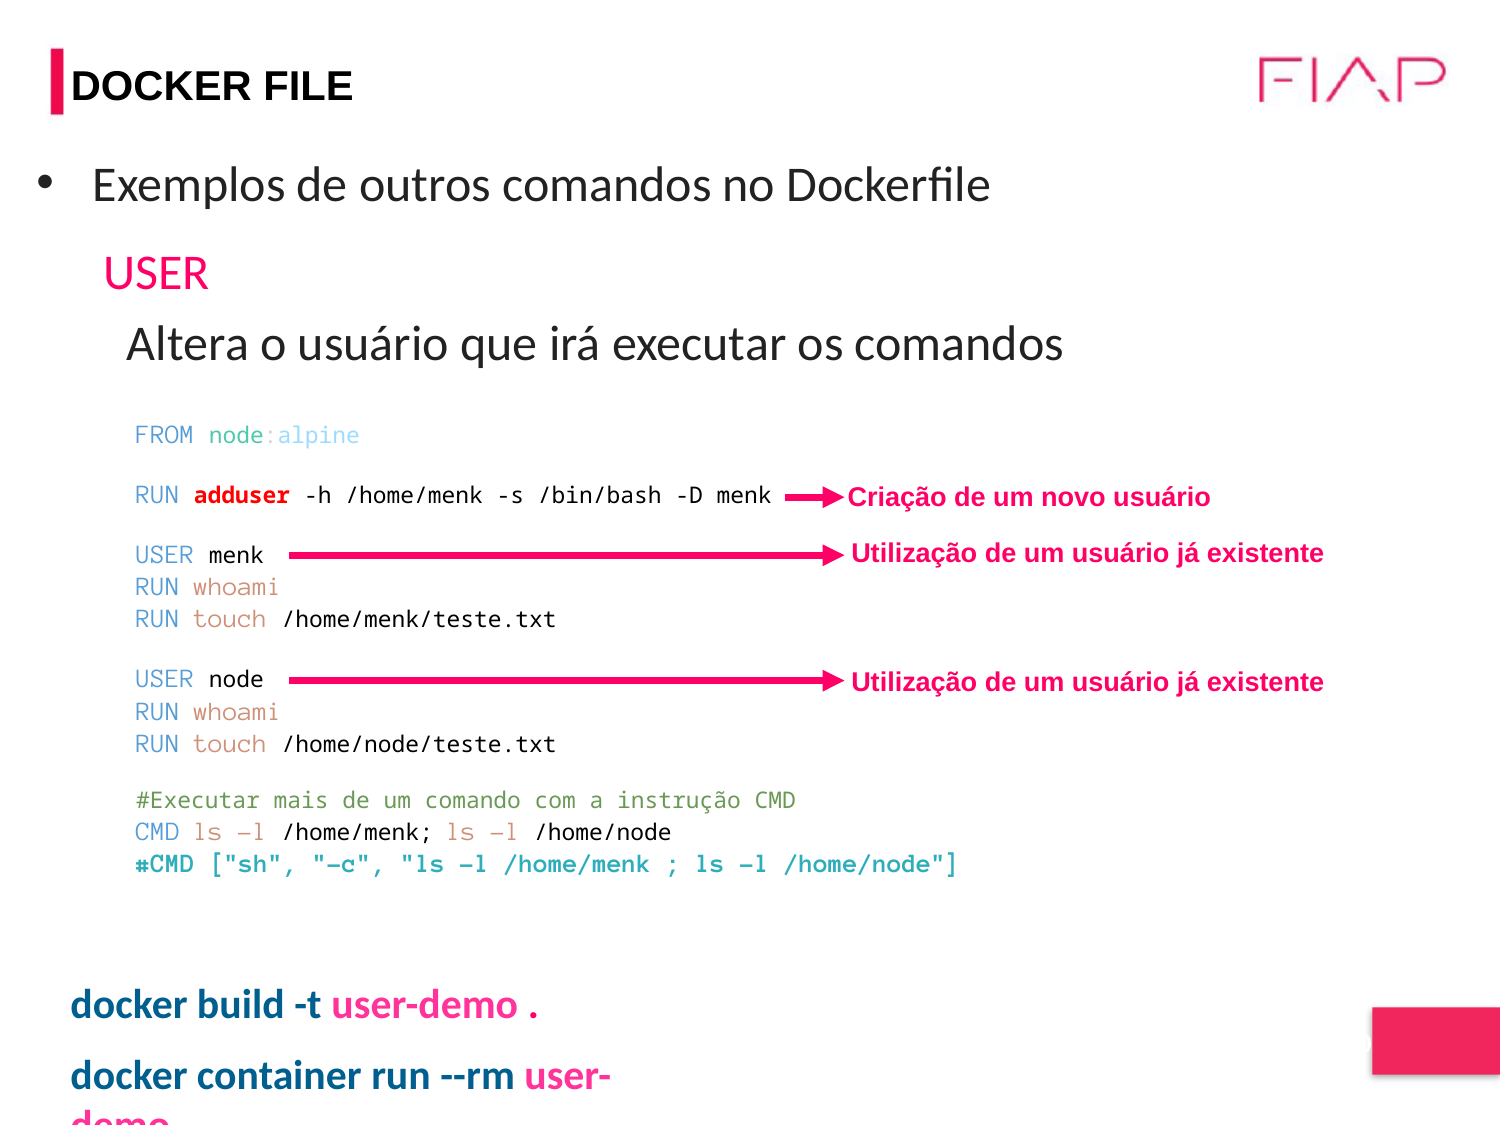

# DOCKER FILE
Exemplos de outros comandos no Dockerfile
USER
Altera o usuário que irá executar os comandos
FROM node:alpine

RUN adduser -h /home/menk -s /bin/bash -D menk

USER menk
RUN whoami
RUN touch /home/menk/teste.txt

USER node
RUN whoami
RUN touch /home/node/teste.txt

#Executar mais de um comando com a instrução CMD
CMD ls -l /home/menk; ls -l /home/node
#CMD ["sh", "-c", "ls -l /home/menk ; ls -l /home/node"]
Criação de um novo usuário
Utilização de um usuário já existente
Utilização de um usuário já existente
docker build -t user-demo .
docker container run --rm user-demo